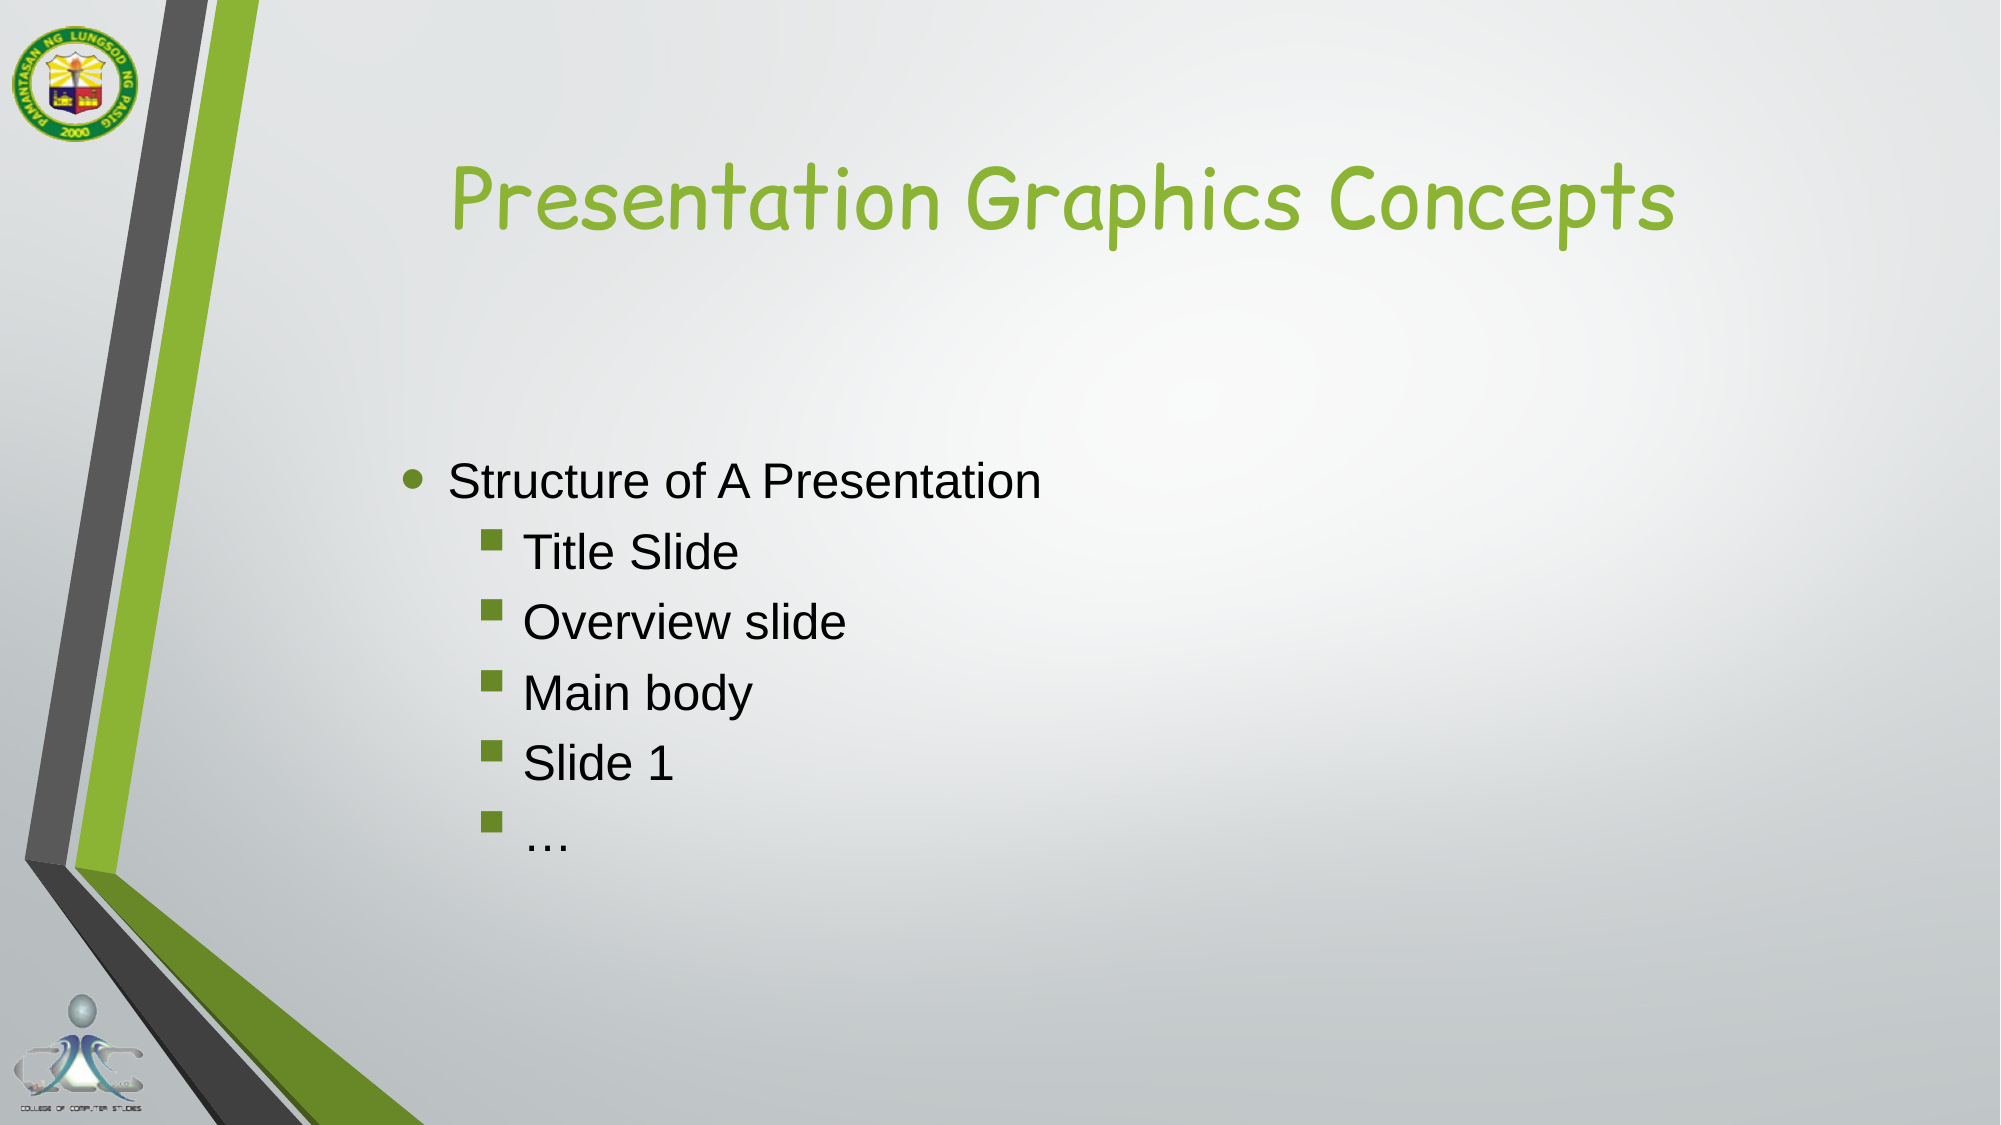

# Presentation Graphics Concepts
Structure of A Presentation
Title Slide
Overview slide
Main body
Slide 1
…